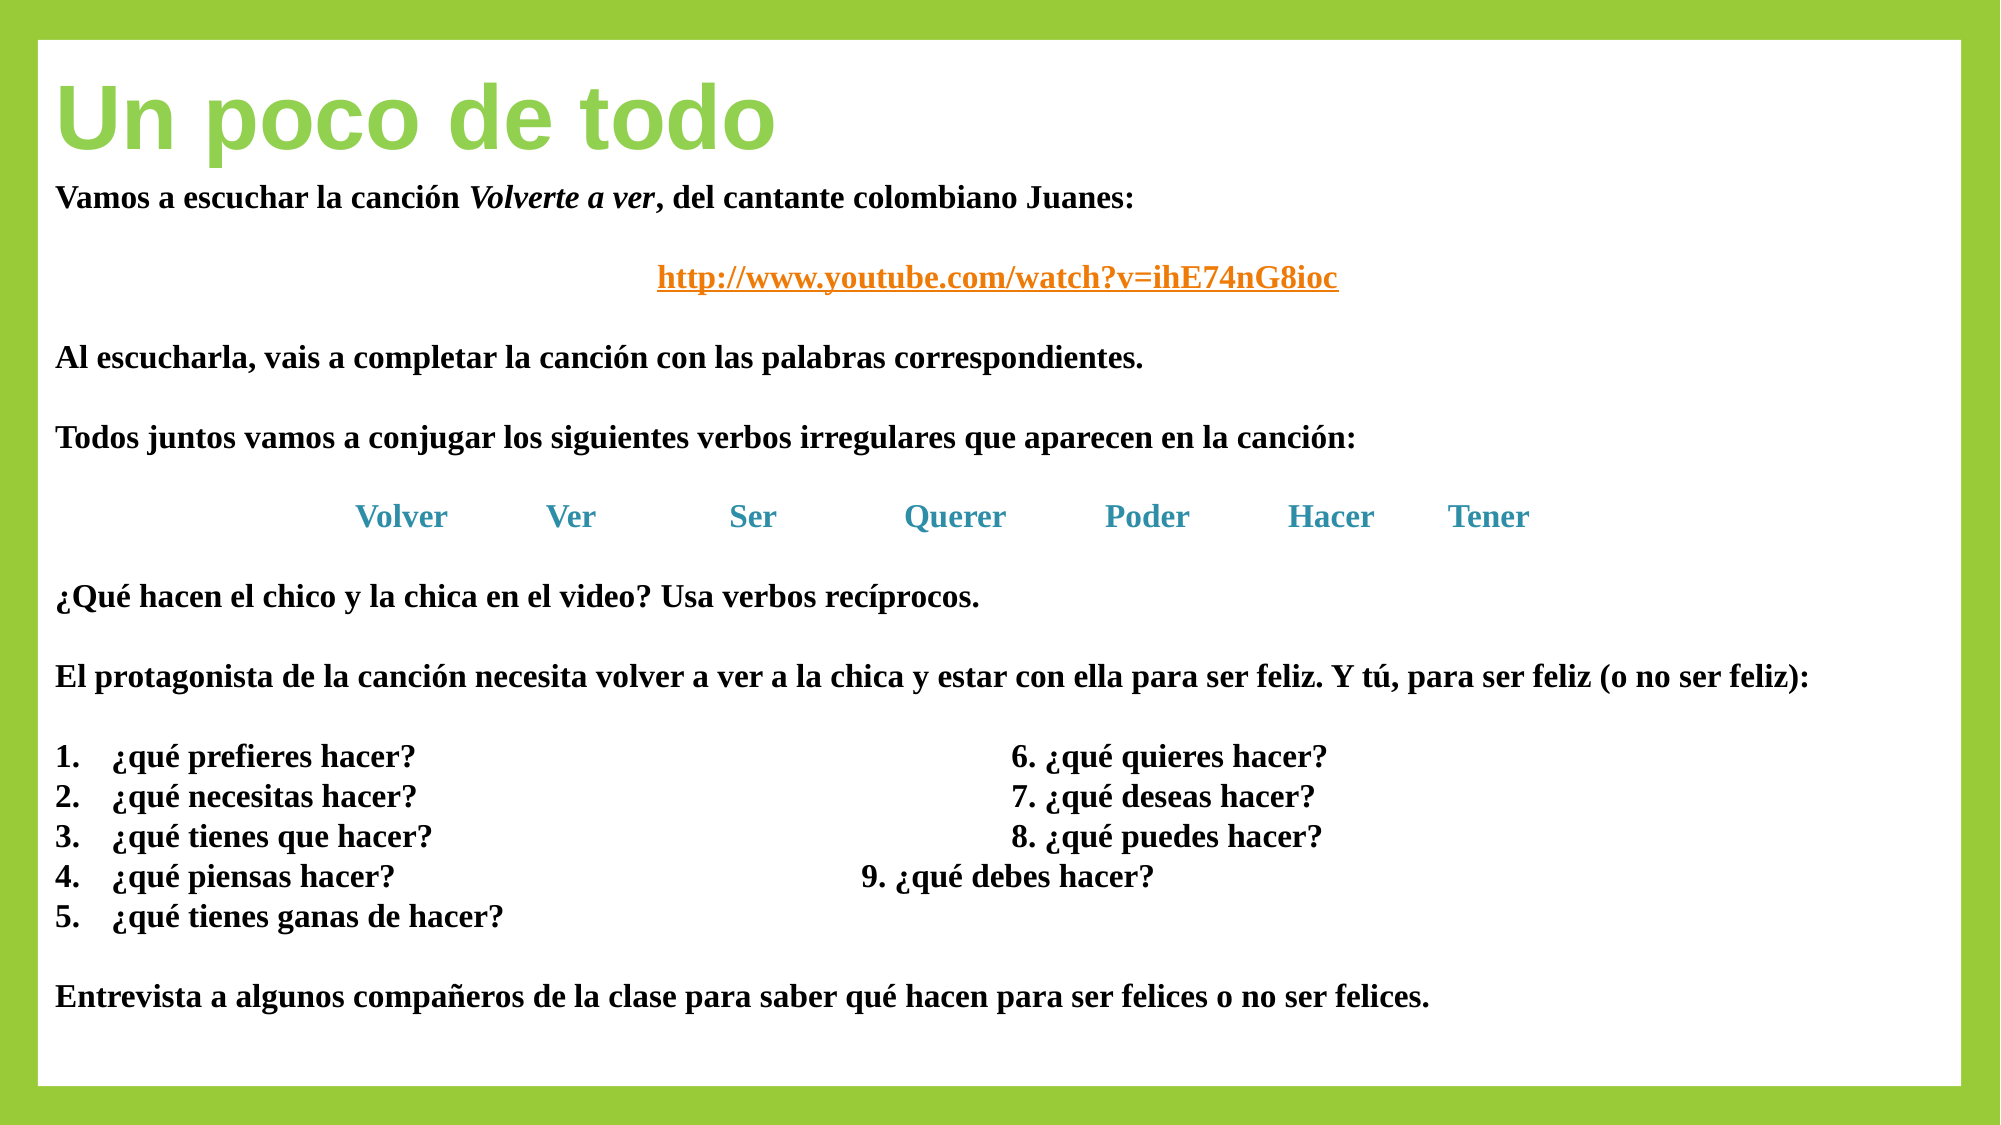

# Un poco de todo
Vamos a escuchar la canción Volverte a ver, del cantante colombiano Juanes:

http://www.youtube.com/watch?v=ihE74nG8ioc

Al escucharla, vais a completar la canción con las palabras correspondientes.

Todos juntos vamos a conjugar los siguientes verbos irregulares que aparecen en la canción:

		Volver	     Ver	         Ser	            Querer	Poder	    Hacer         Tener

¿Qué hacen el chico y la chica en el video? Usa verbos recíprocos.

El protagonista de la canción necesita volver a ver a la chica y estar con ella para ser feliz. Y tú, para ser feliz (o no ser feliz):

¿qué prefieres hacer?				6. ¿qué quieres hacer?
¿qué necesitas hacer?				7. ¿qué deseas hacer?
¿qué tienes que hacer?				8. ¿qué puedes hacer?
¿qué piensas hacer?				9. ¿qué debes hacer?
¿qué tienes ganas de hacer?

Entrevista a algunos compañeros de la clase para saber qué hacen para ser felices o no ser felices.